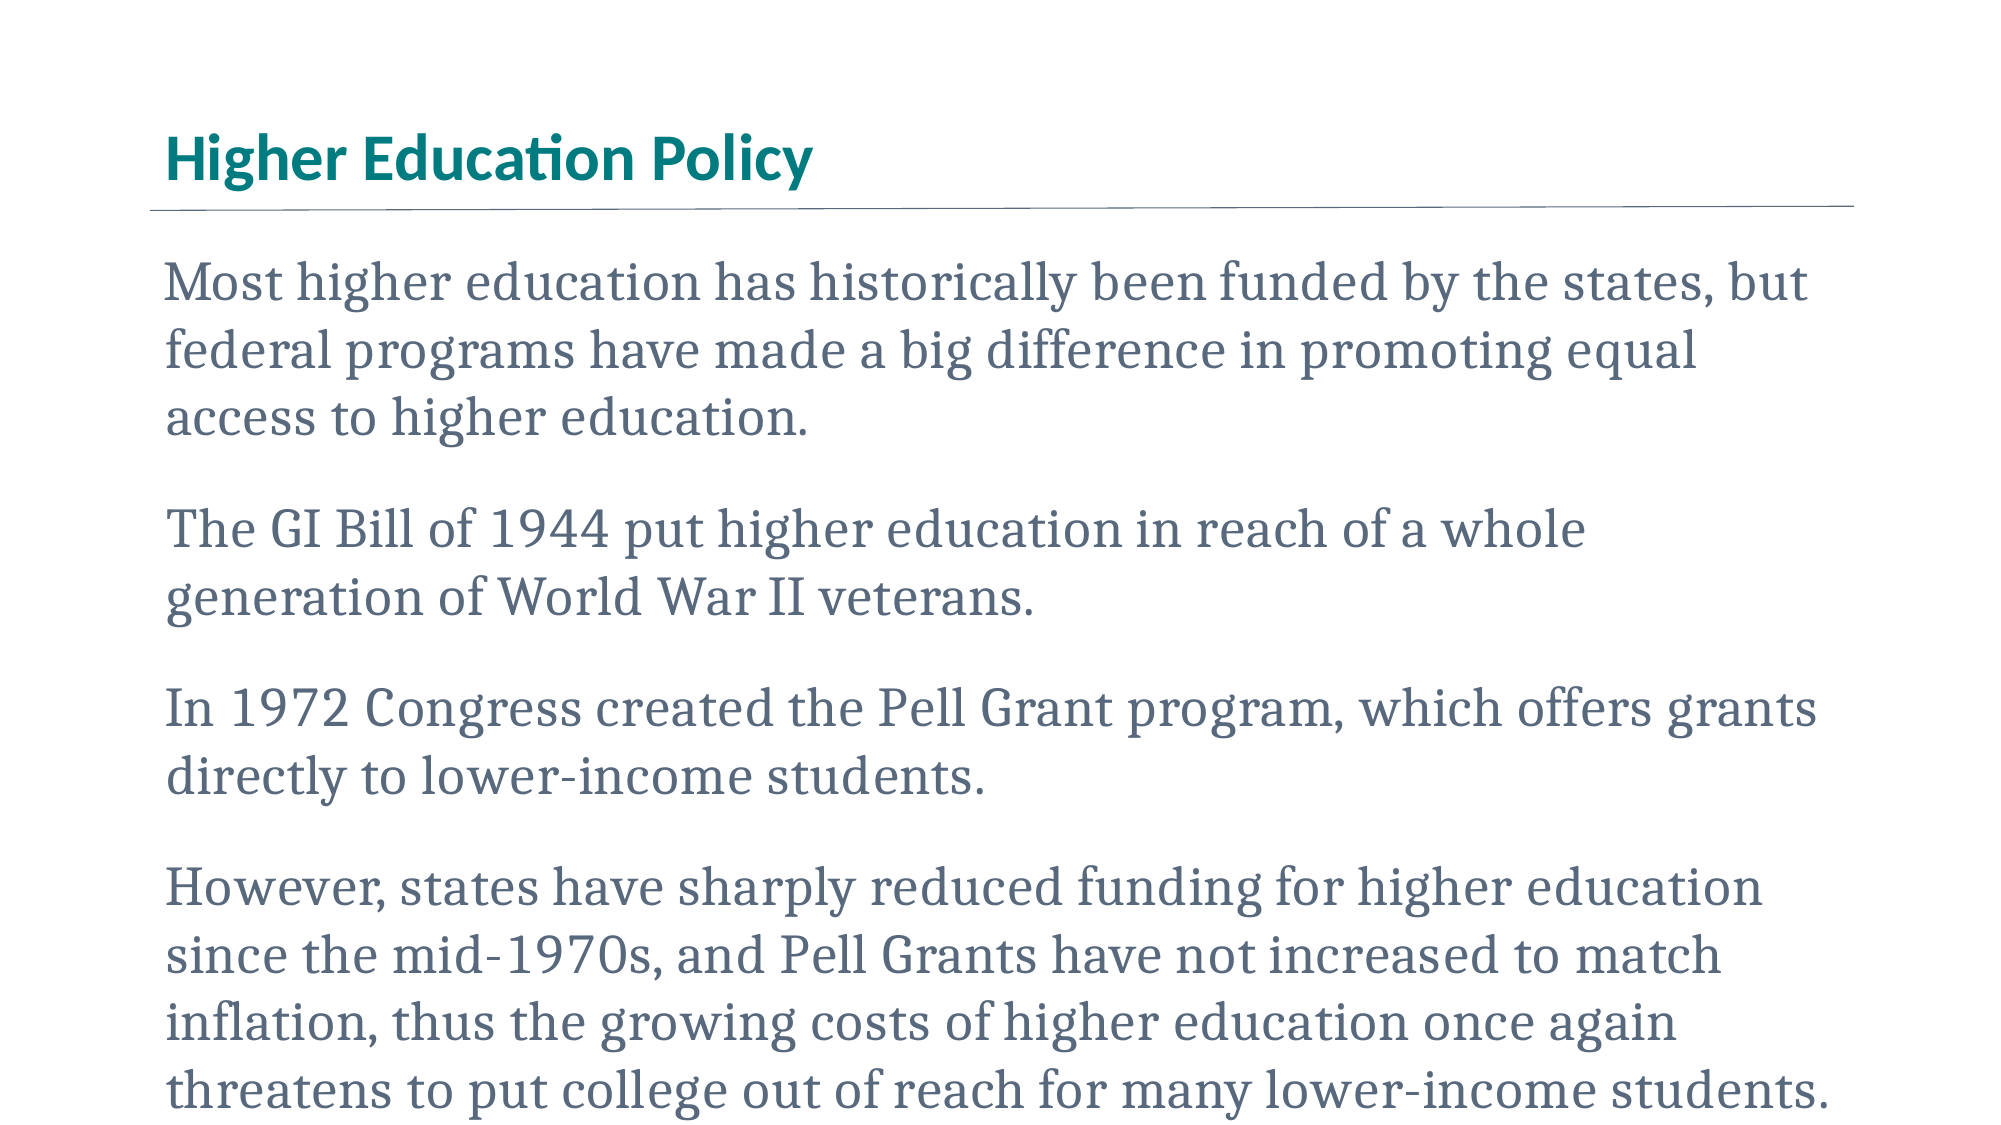

# Higher Education Policy
Most higher education has historically been funded by the states, but federal programs have made a big difference in promoting equal access to higher education.

The GI Bill of 1944 put higher education in reach of a whole generation of World War II veterans.

In 1972 Congress created the Pell Grant program, which offers grants directly to lower-income students.

However, states have sharply reduced funding for higher education since the mid-1970s, and Pell Grants have not increased to match inflation, thus the growing costs of higher education once again threatens to put college out of reach for many lower-income students.